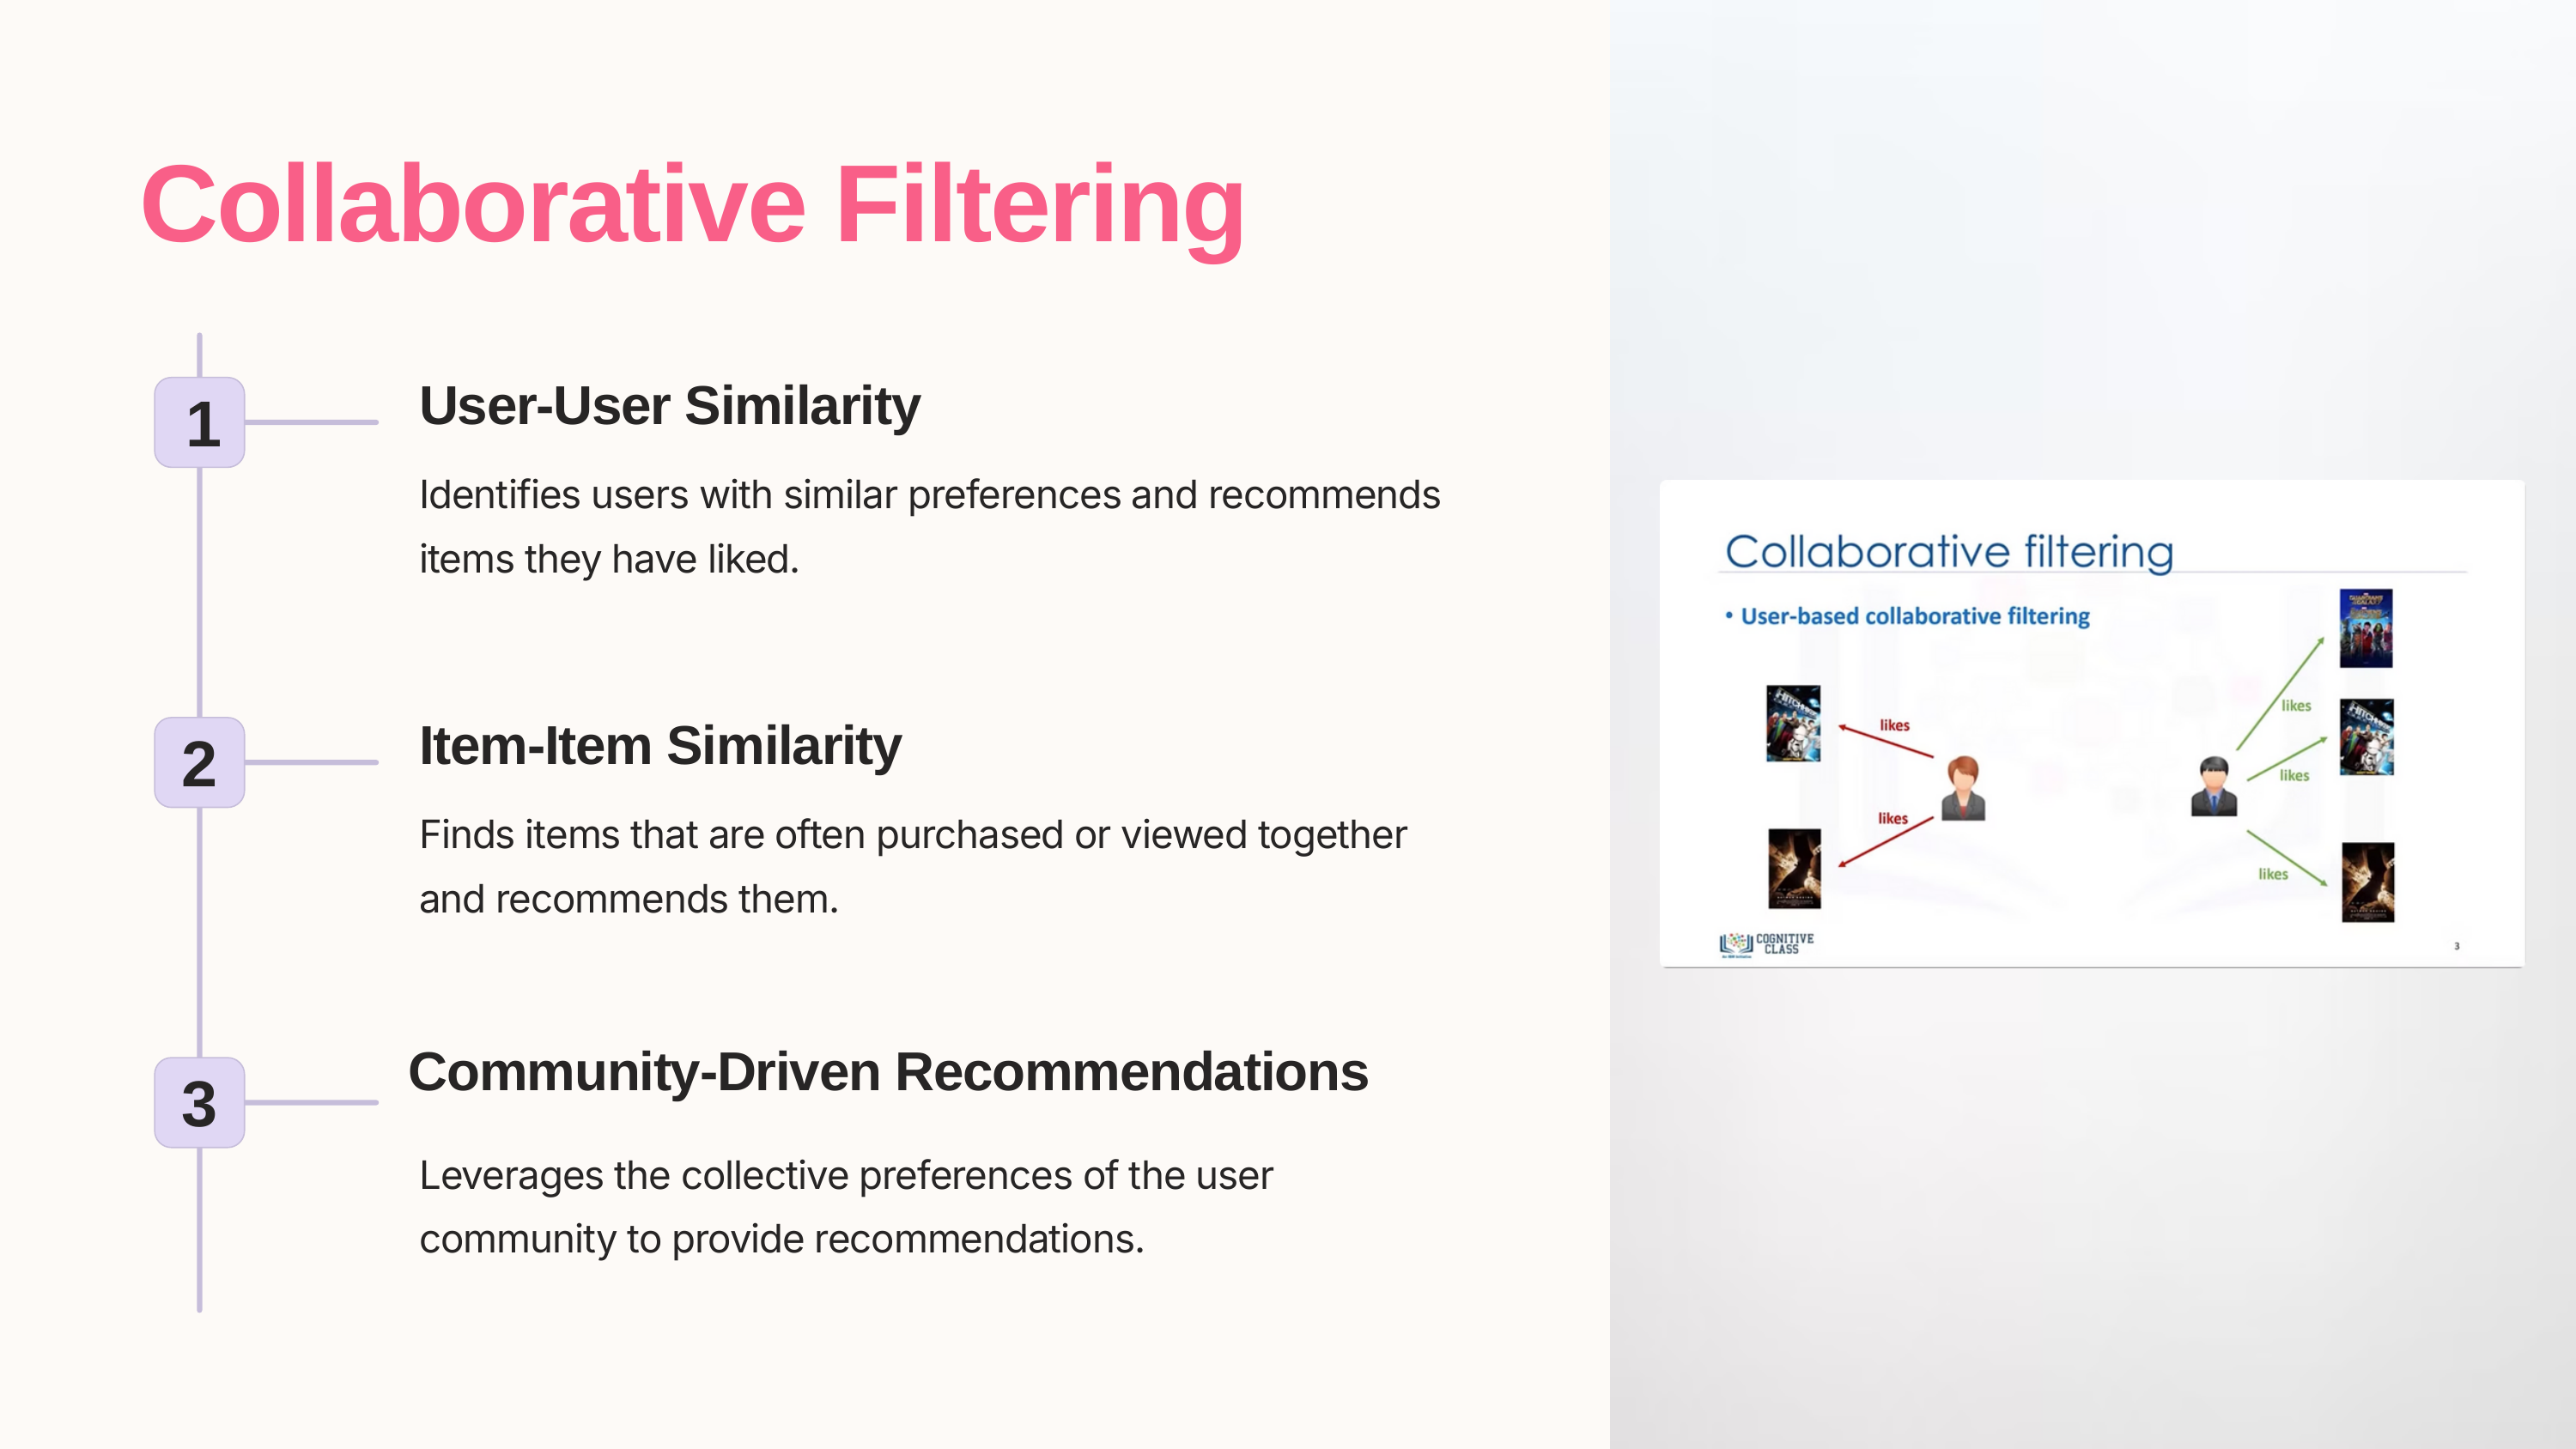

Collaborative Filtering

User-User Similarity

1

Identifies users with similar preferences and recommends items they have liked.

Item-Item Similarity

2

Finds items that are often purchased or viewed together and recommends them.
Community-Driven Recommendations

3

Leverages the collective preferences of the user community to provide recommendations.